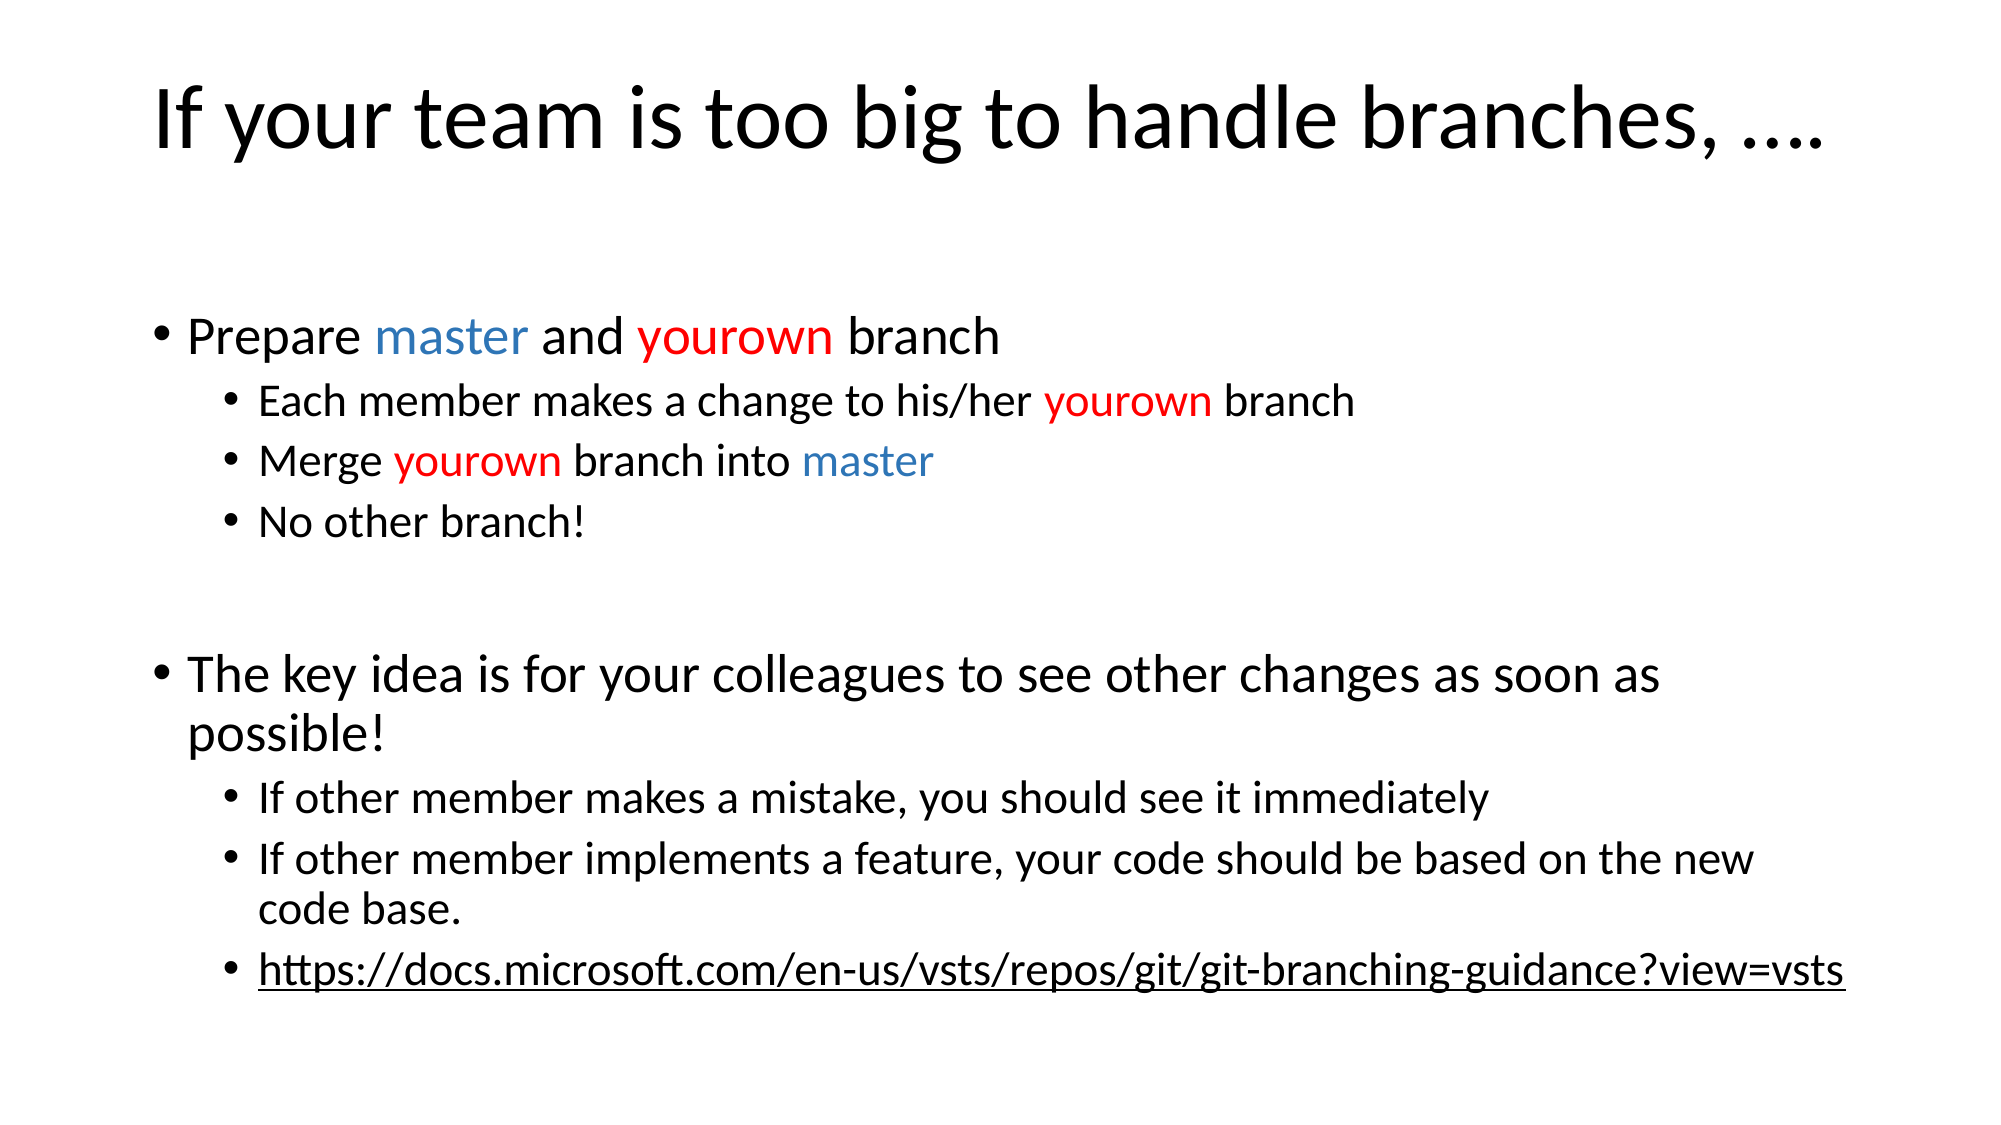

# If your team is too big to handle branches, ….
Prepare master and yourown branch
Each member makes a change to his/her yourown branch
Merge yourown branch into master
No other branch!

The key idea is for your colleagues to see other changes as soon as possible!
If other member makes a mistake, you should see it immediately
If other member implements a feature, your code should be based on the new code base.
https://docs.microsoft.com/en-us/vsts/repos/git/git-branching-guidance?view=vsts